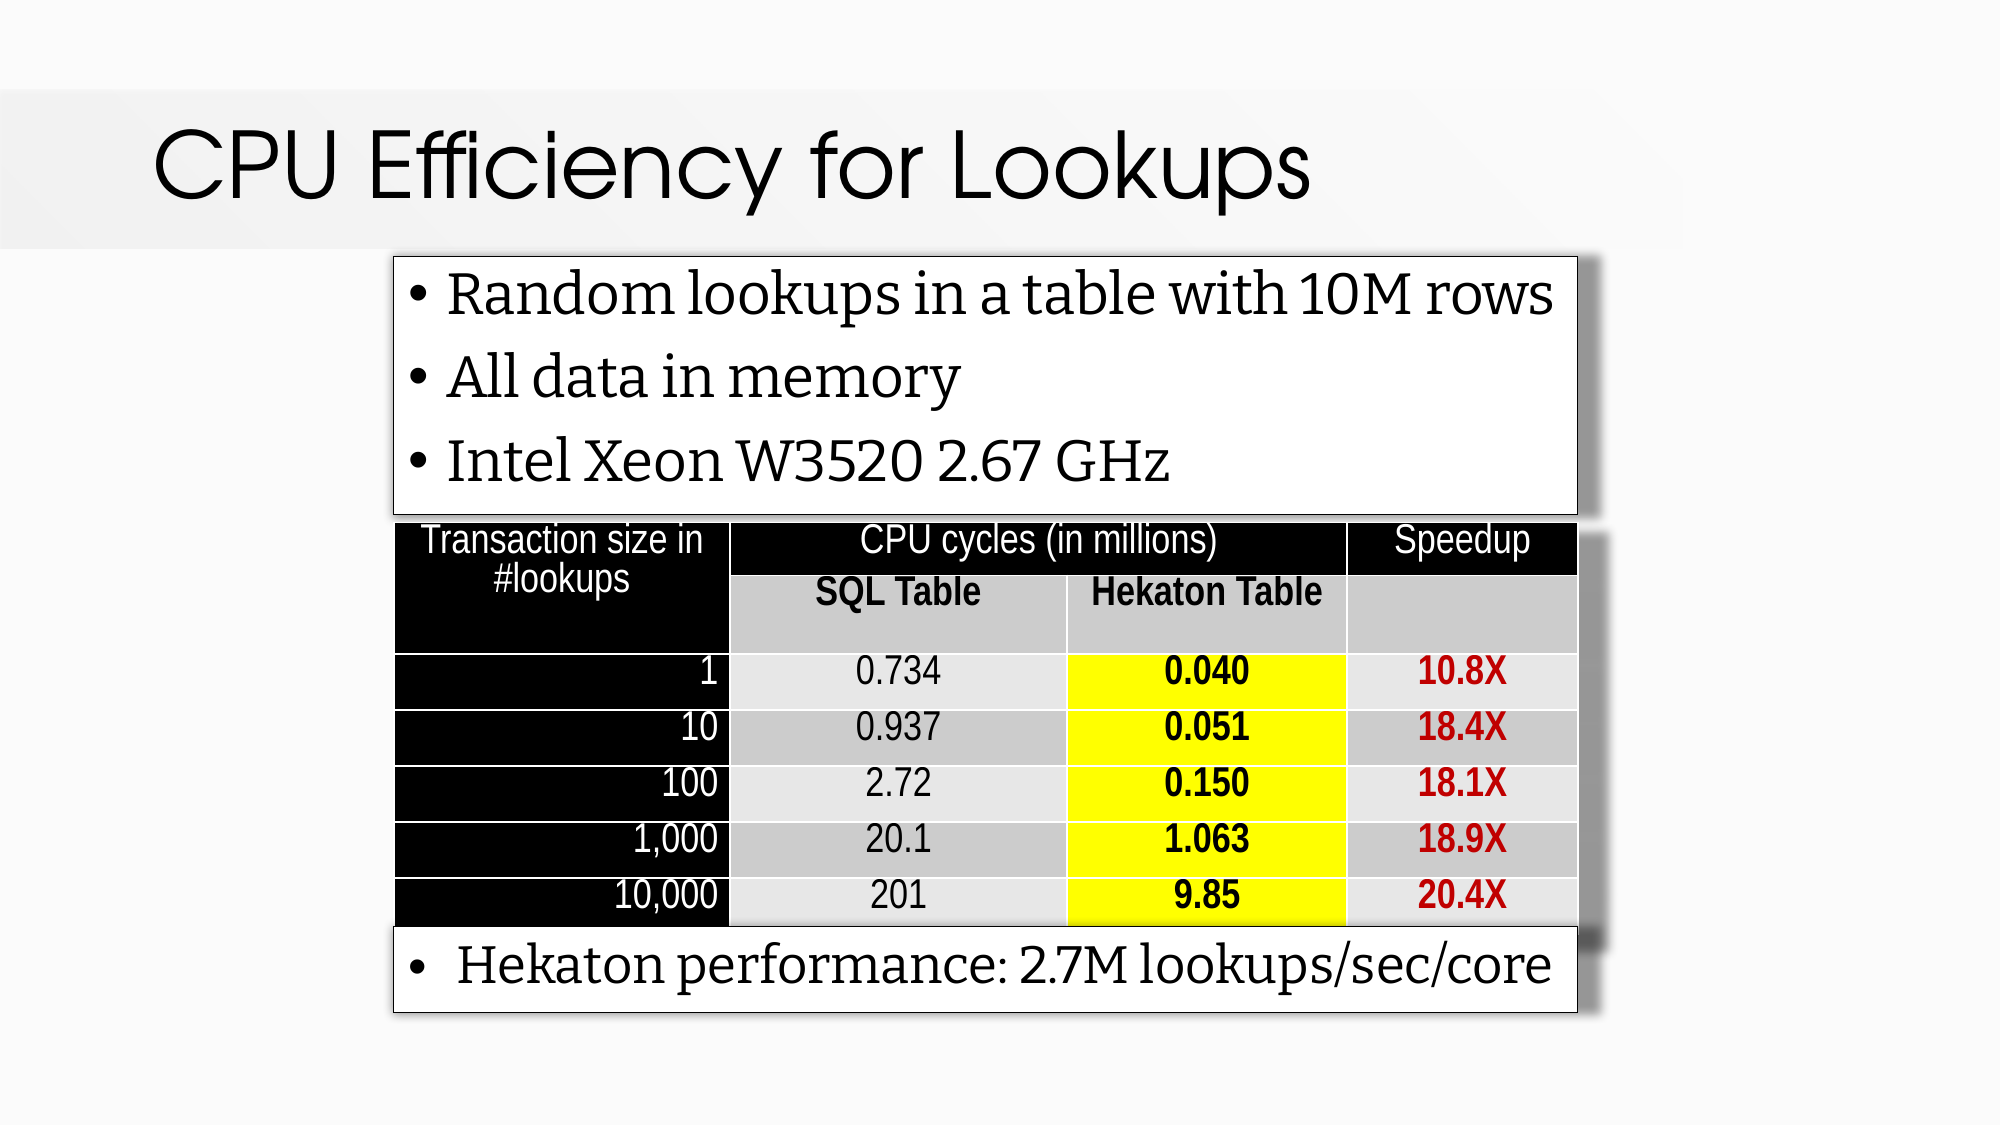

# CPU Efficiency for Lookups
Random lookups in a table with 10M rows
All data in memory
Intel Xeon W3520 2.67 GHz
| Transaction size in #lookups | CPU cycles (in millions) |  | Speedup |
| --- | --- | --- | --- |
|  | SQL Table | Hekaton Table |  |
| 1 | 0.734 | 0.040 | 10.8X |
| 10 | 0.937 | 0.051 | 18.4X |
| 100 | 2.72 | 0.150 | 18.1X |
| 1,000 | 20.1 | 1.063 | 18.9X |
| 10,000 | 201 | 9.85 | 20.4X |
Hekaton performance: 2.7M lookups/sec/core